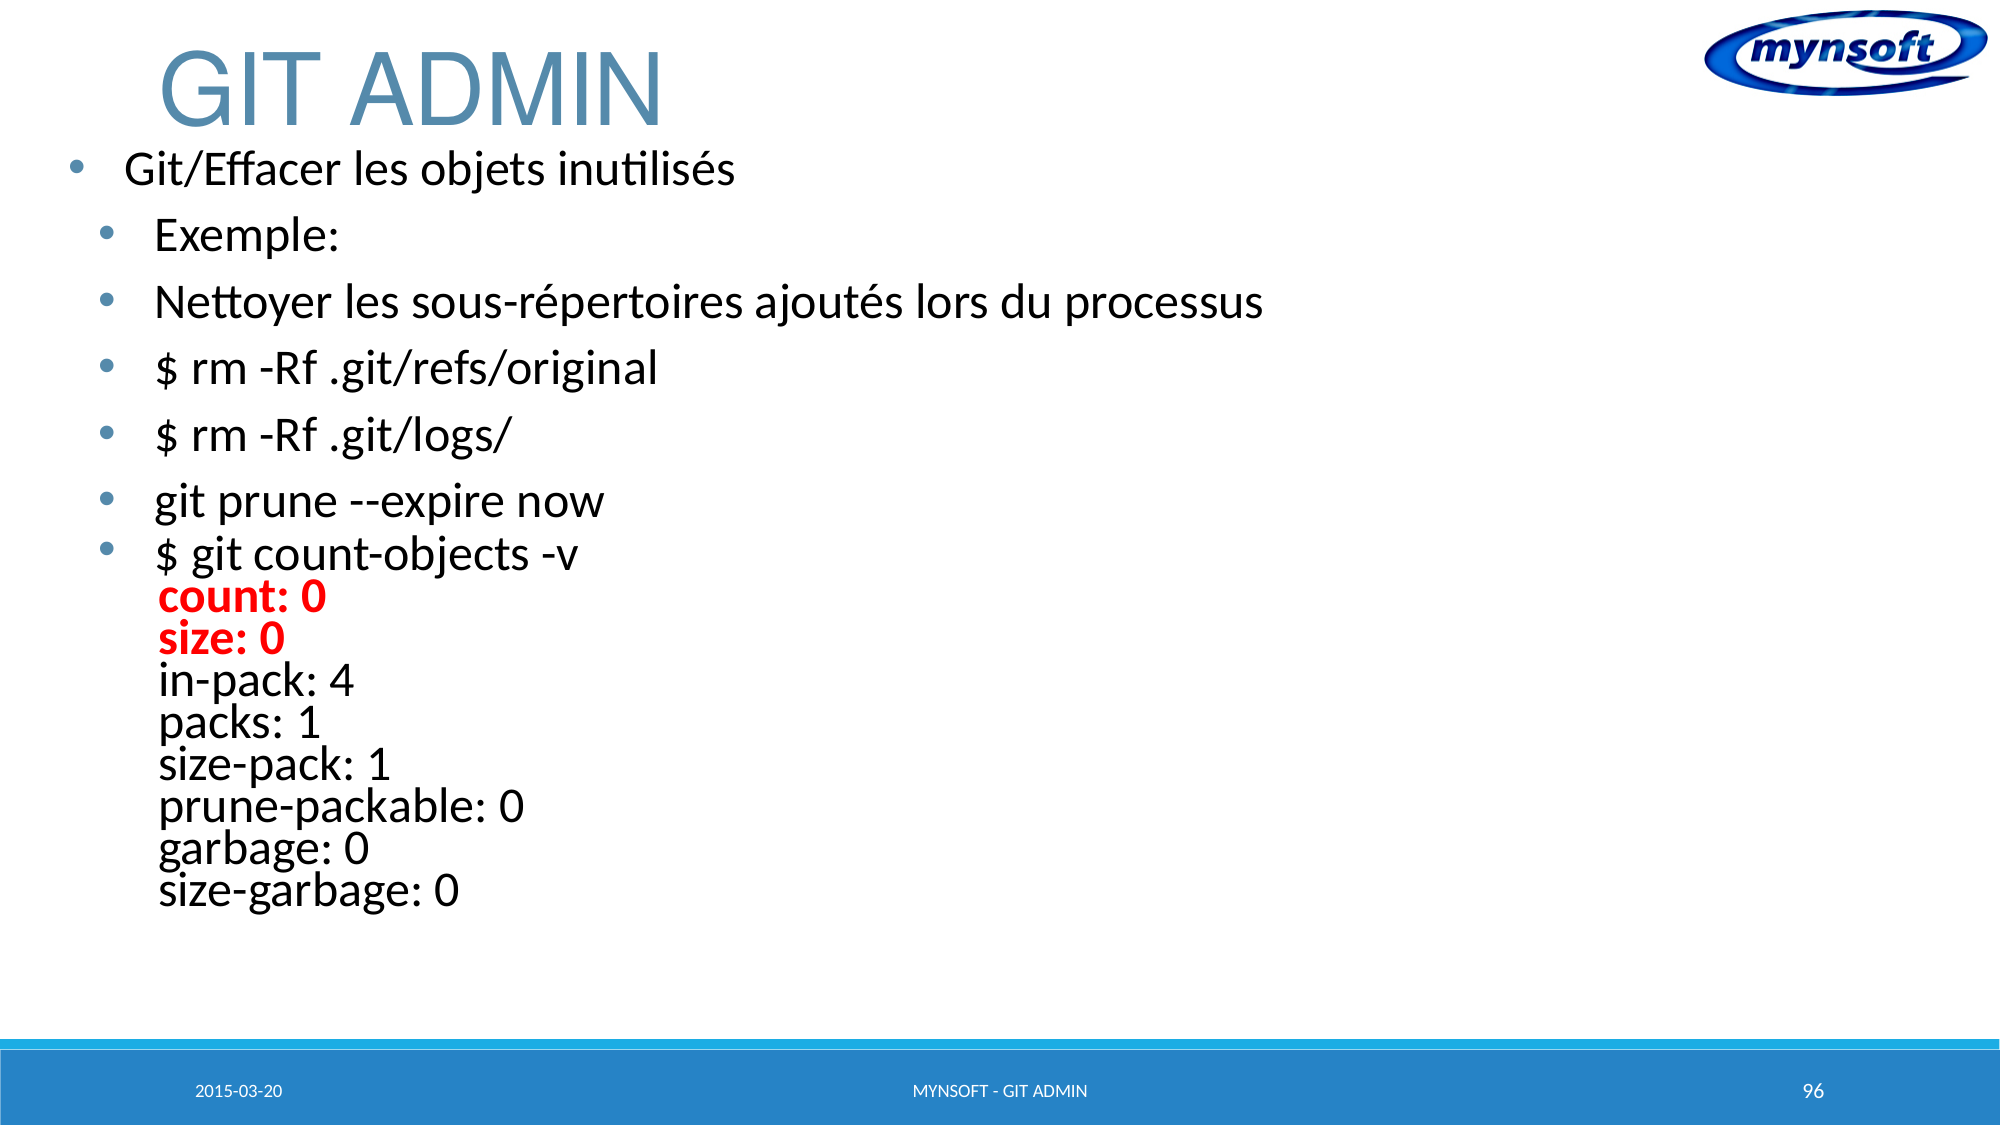

# GIT ADMIN
Git/Effacer les objets inutilisés
Exemple:
Nettoyer les sous-répertoires ajoutés lors du processus
$ rm -Rf .git/refs/original
$ rm -Rf .git/logs/
git prune --expire now
$ git count-objects -v
count: 0
size: 0
in-pack: 4
packs: 1
size-pack: 1
prune-packable: 0
garbage: 0
size-garbage: 0

2015-03-20
MYNSOFT - GIT ADMIN
96